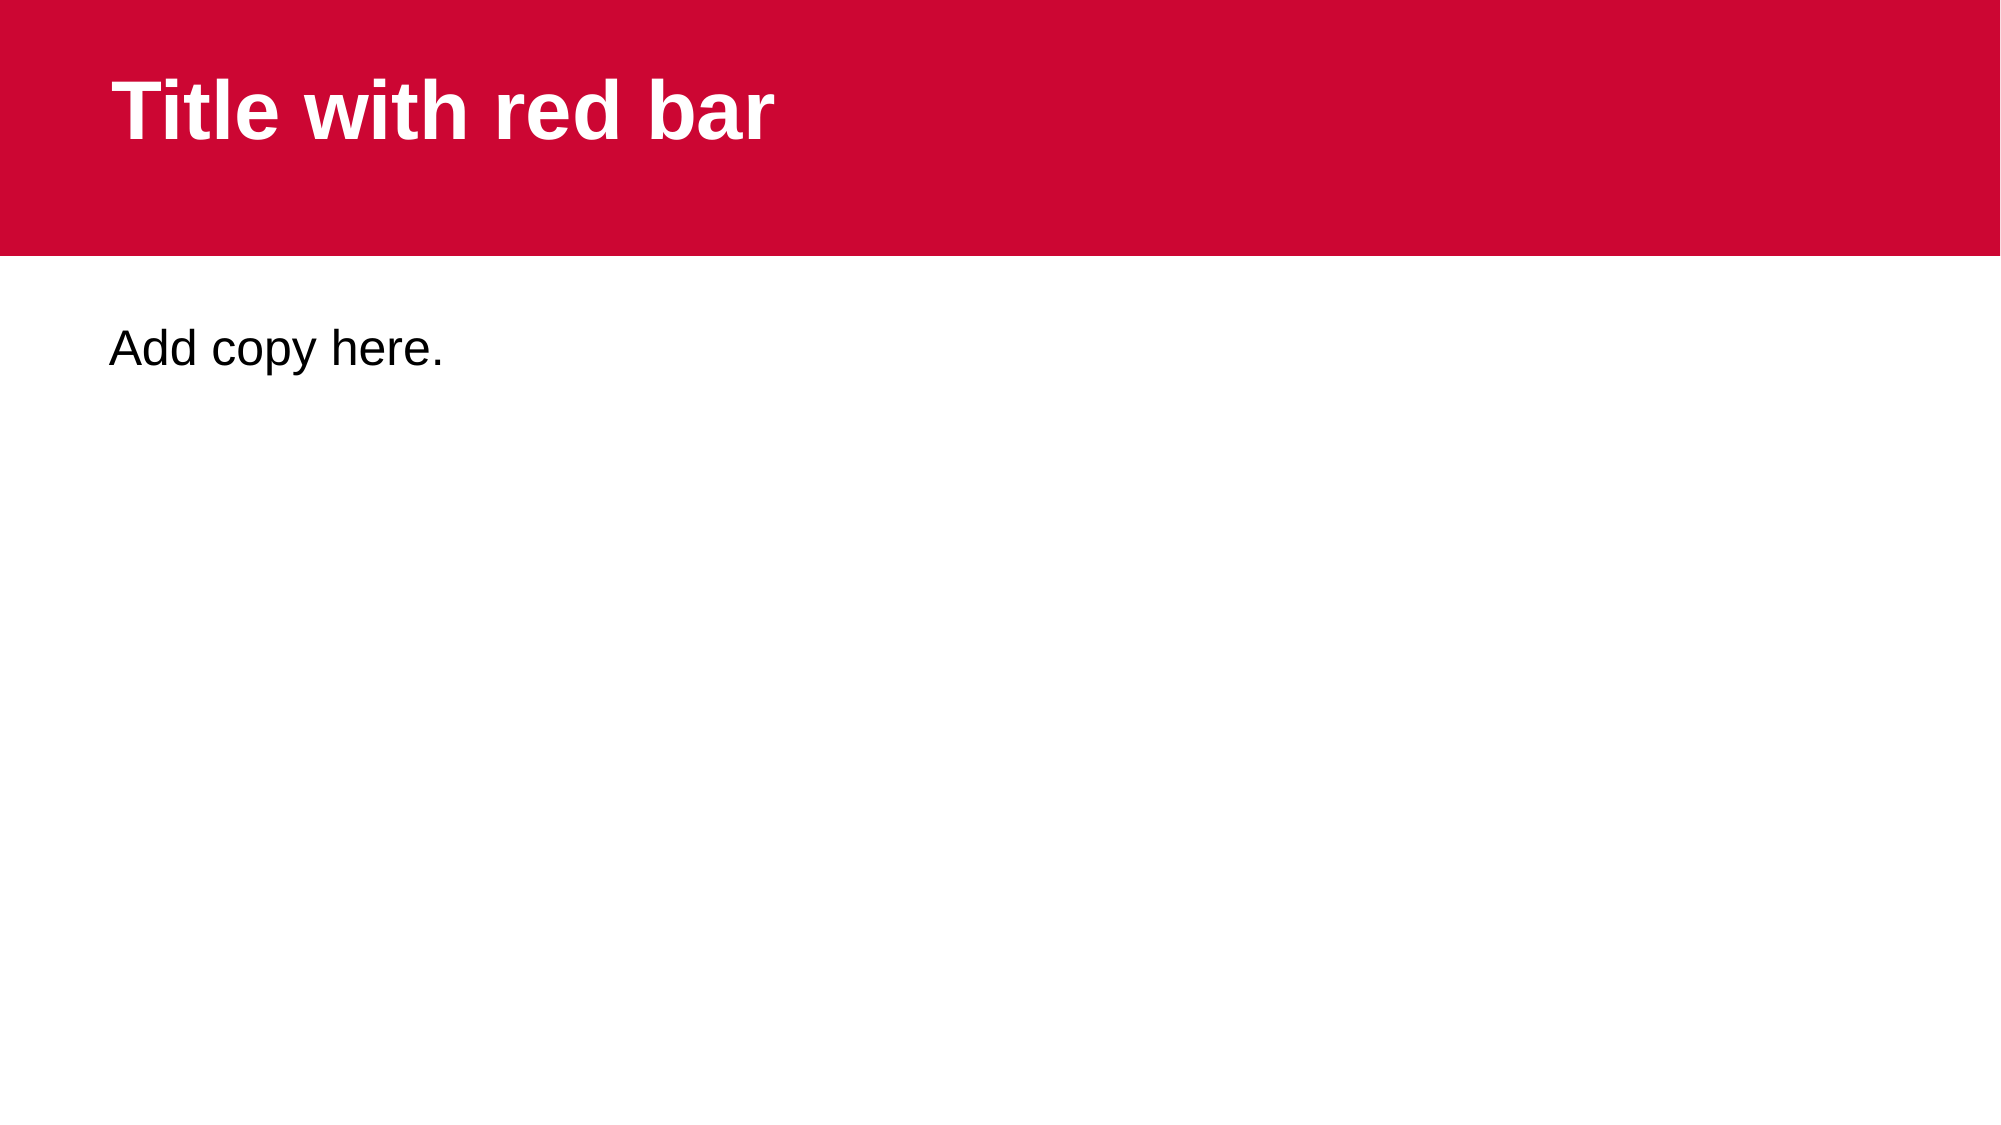

# Title with red bar
Add copy here.